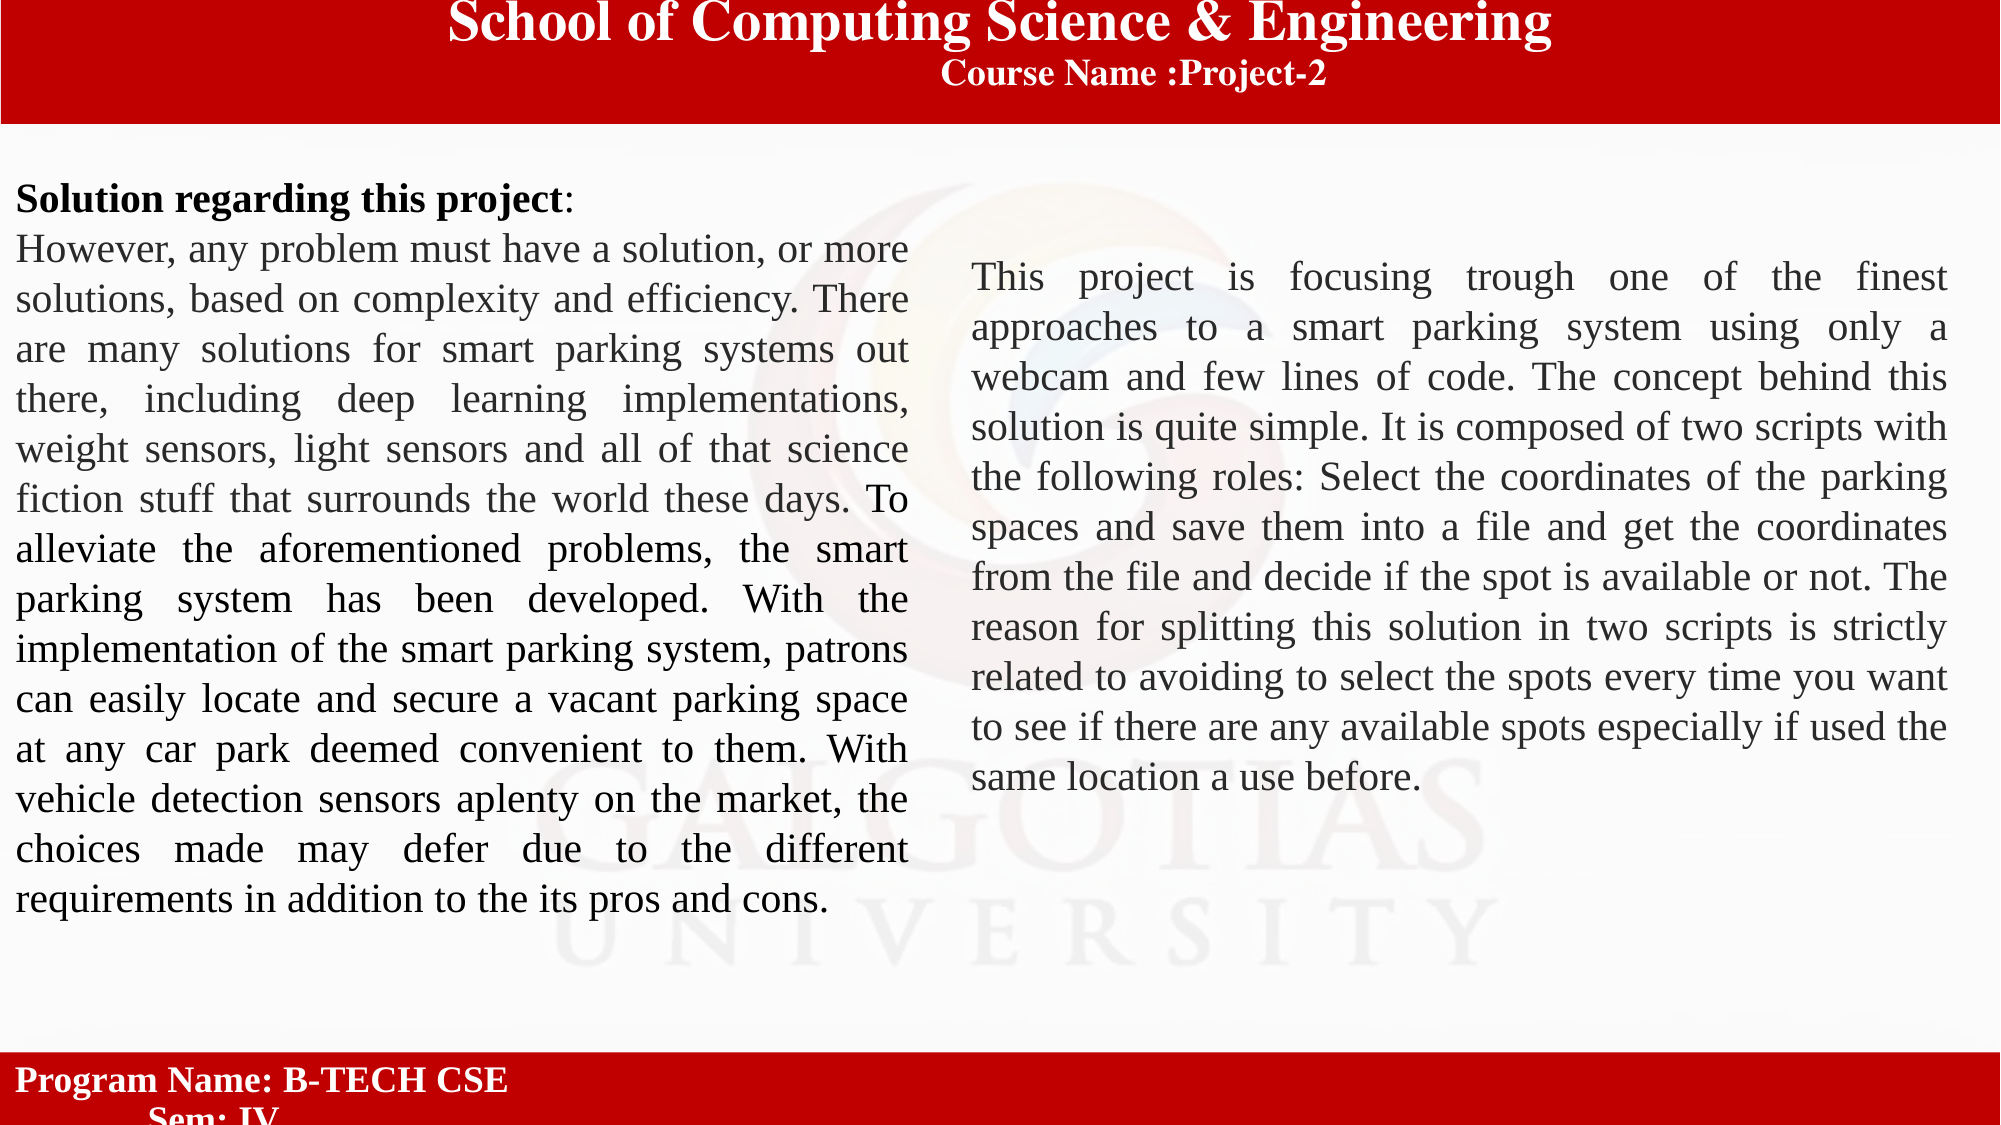

School of Computing Science & Engineering
                            Course Name :Project-2

Solution regarding this project:
However, any problem must have a solution, or more solutions, based on complexity and efficiency. There are many solutions for smart parking systems out there, including deep learning implementations, weight sensors, light sensors and all of that science fiction stuff that surrounds the world these days. To alleviate the aforementioned problems, the smart parking system has been developed. With the implementation of the smart parking system, patrons can easily locate and secure a vacant parking space at any car park deemed convenient to them. With vehicle detection sensors aplenty on the market, the choices made may defer due to the different requirements in addition to the its pros and cons.
This project is focusing trough one of the finest approaches to a smart parking system using only a webcam and few lines of code. The concept behind this solution is quite simple. It is composed of two scripts with the following roles: Select the coordinates of the parking spaces and save them into a file and get the coordinates from the file and decide if the spot is available or not. The reason for splitting this solution in two scripts is strictly related to avoiding to select the spots every time you want to see if there are any available spots especially if used the same location a use before.
Program Name: B-TECH CSE 	                                                                                                                                                               Sem: IV